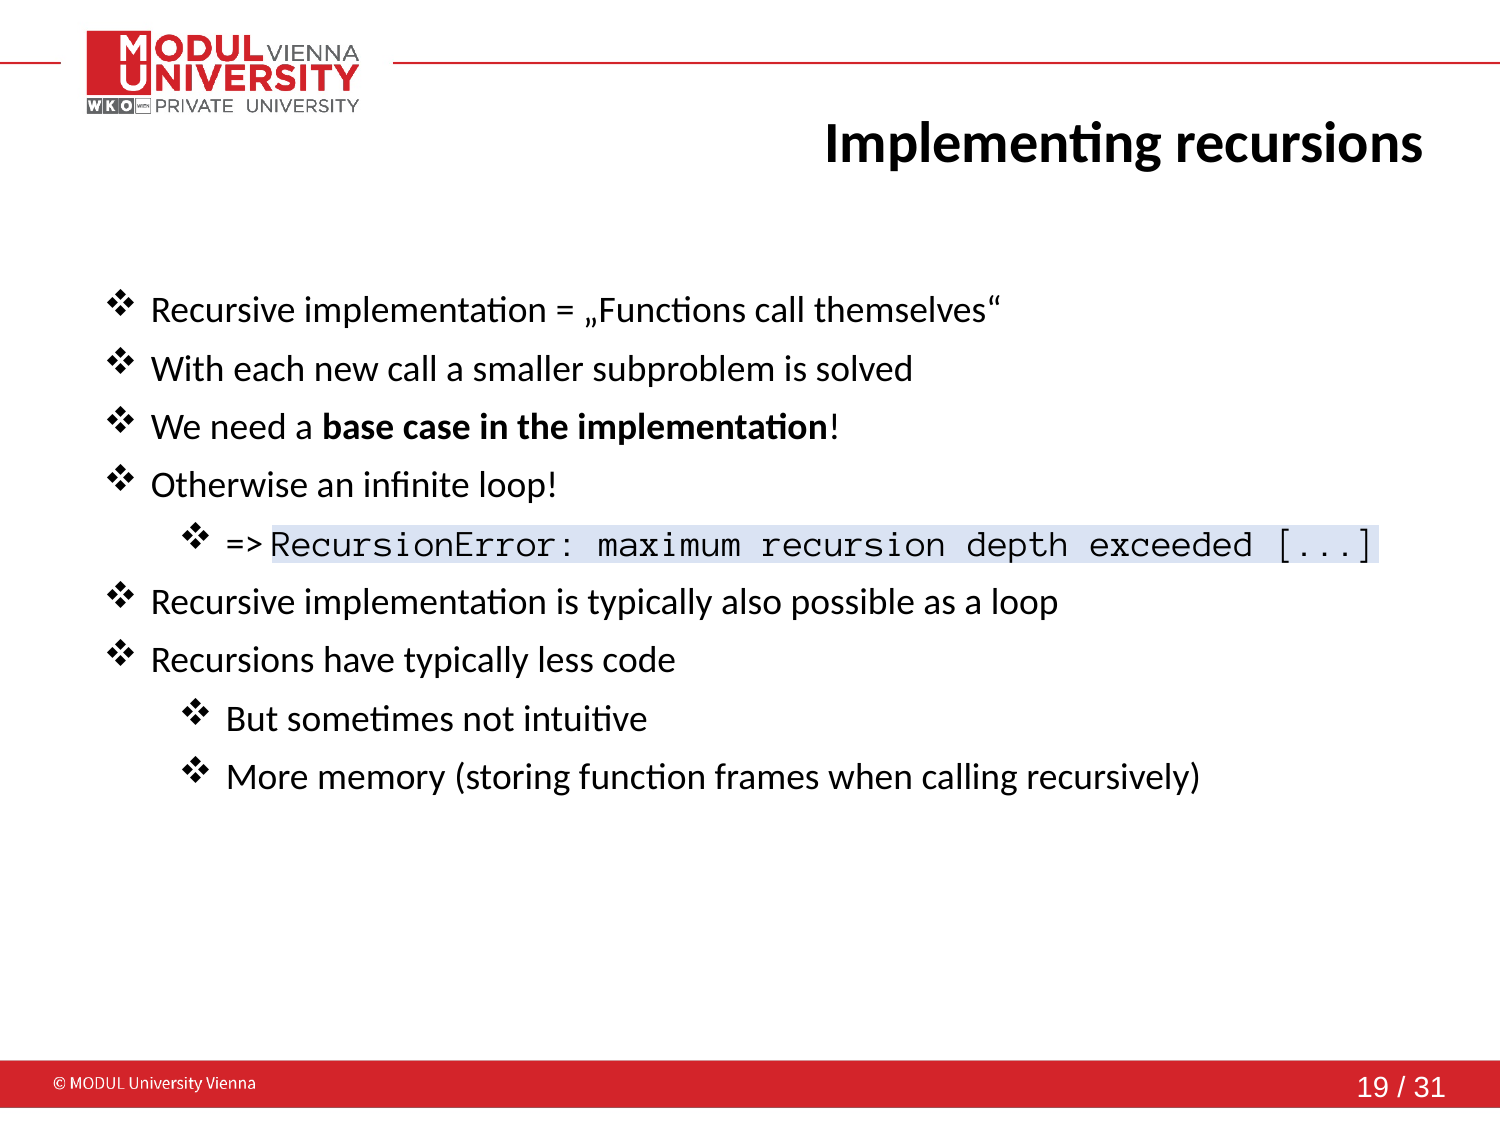

# Implementing recursions
Recursive implementation = „Functions call themselves“
With each new call a smaller subproblem is solved
We need a base case in the implementation!
Otherwise an infinite loop!
=> RecursionError: maximum recursion depth exceeded [...]
Recursive implementation is typically also possible as a loop
Recursions have typically less code
But sometimes not intuitive
More memory (storing function frames when calling recursively)